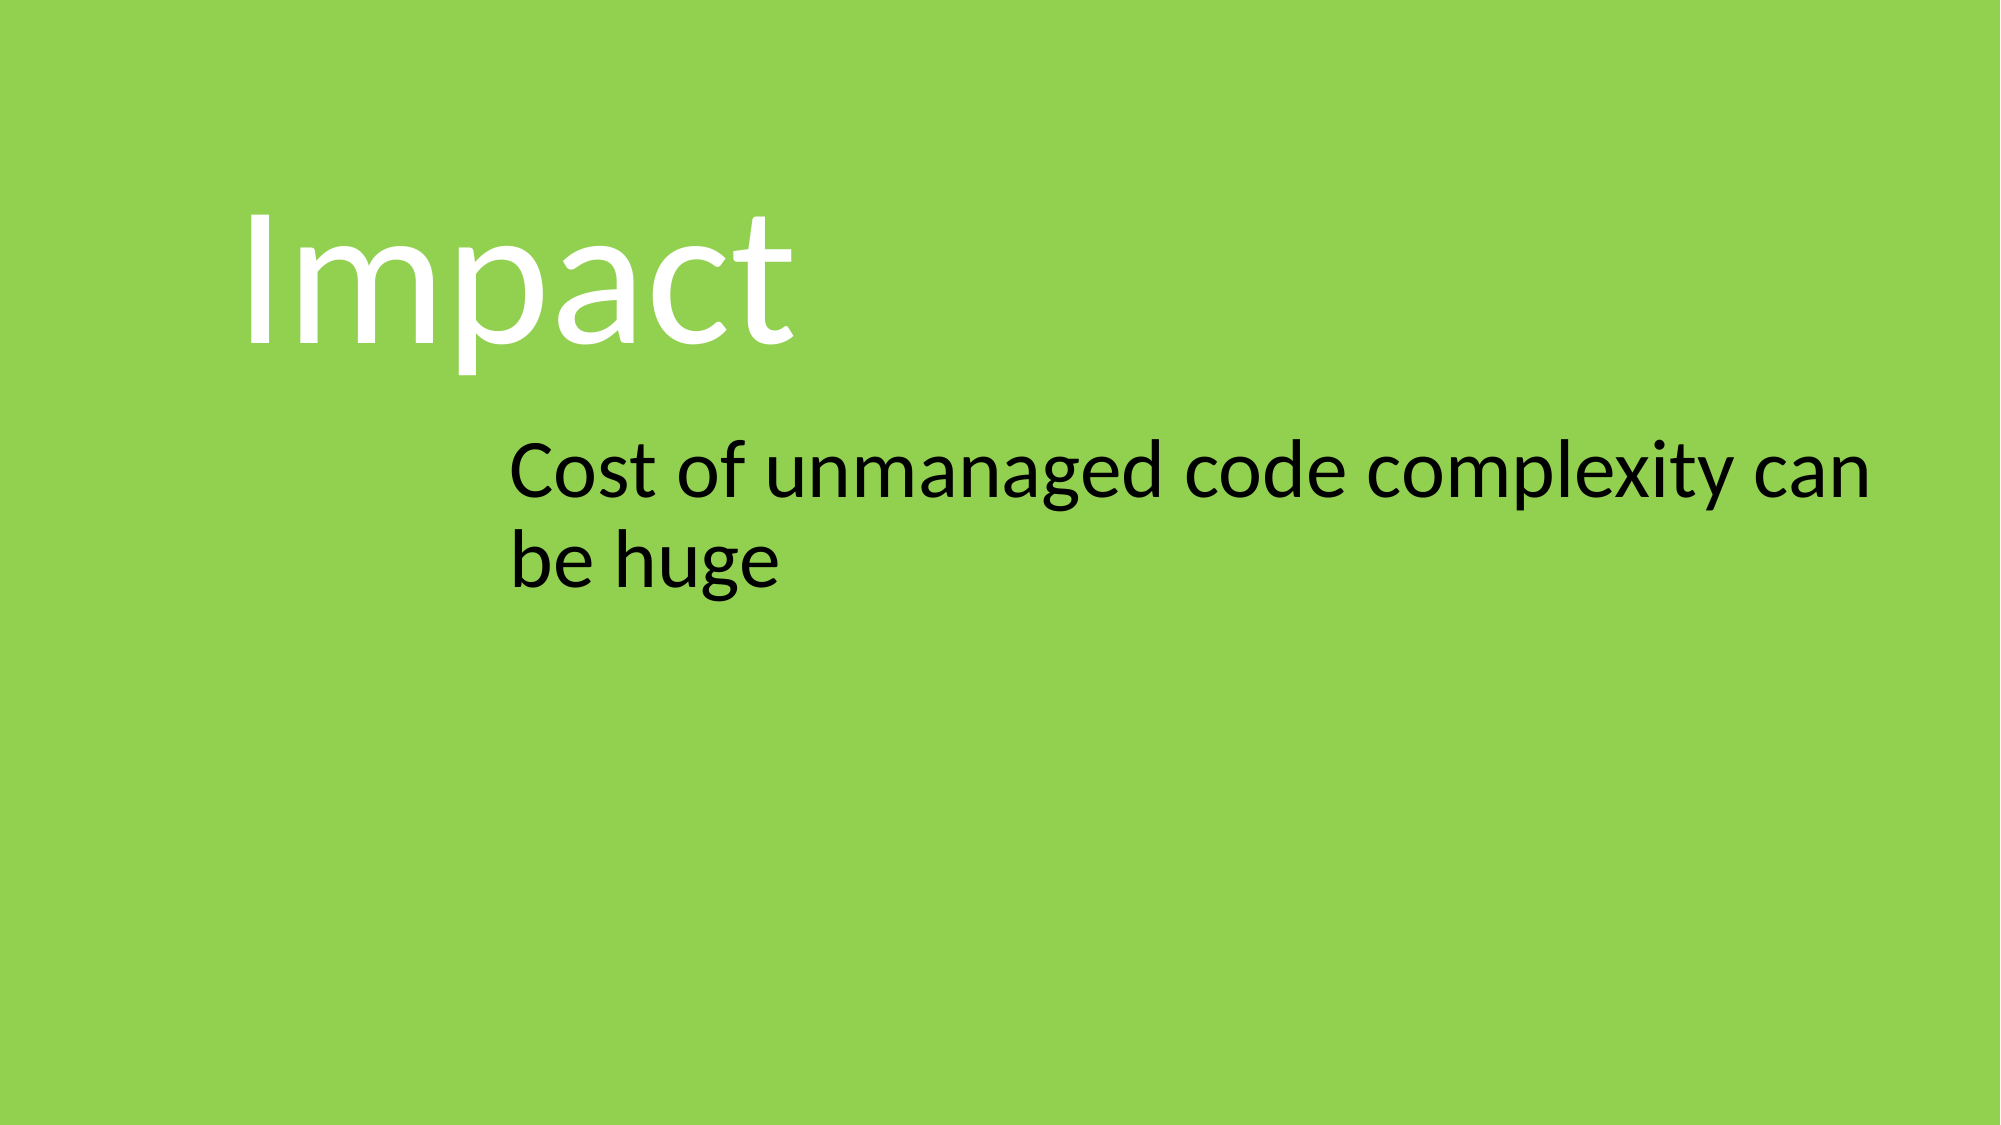

# Impact
Cost of unmanaged code complexity can be huge